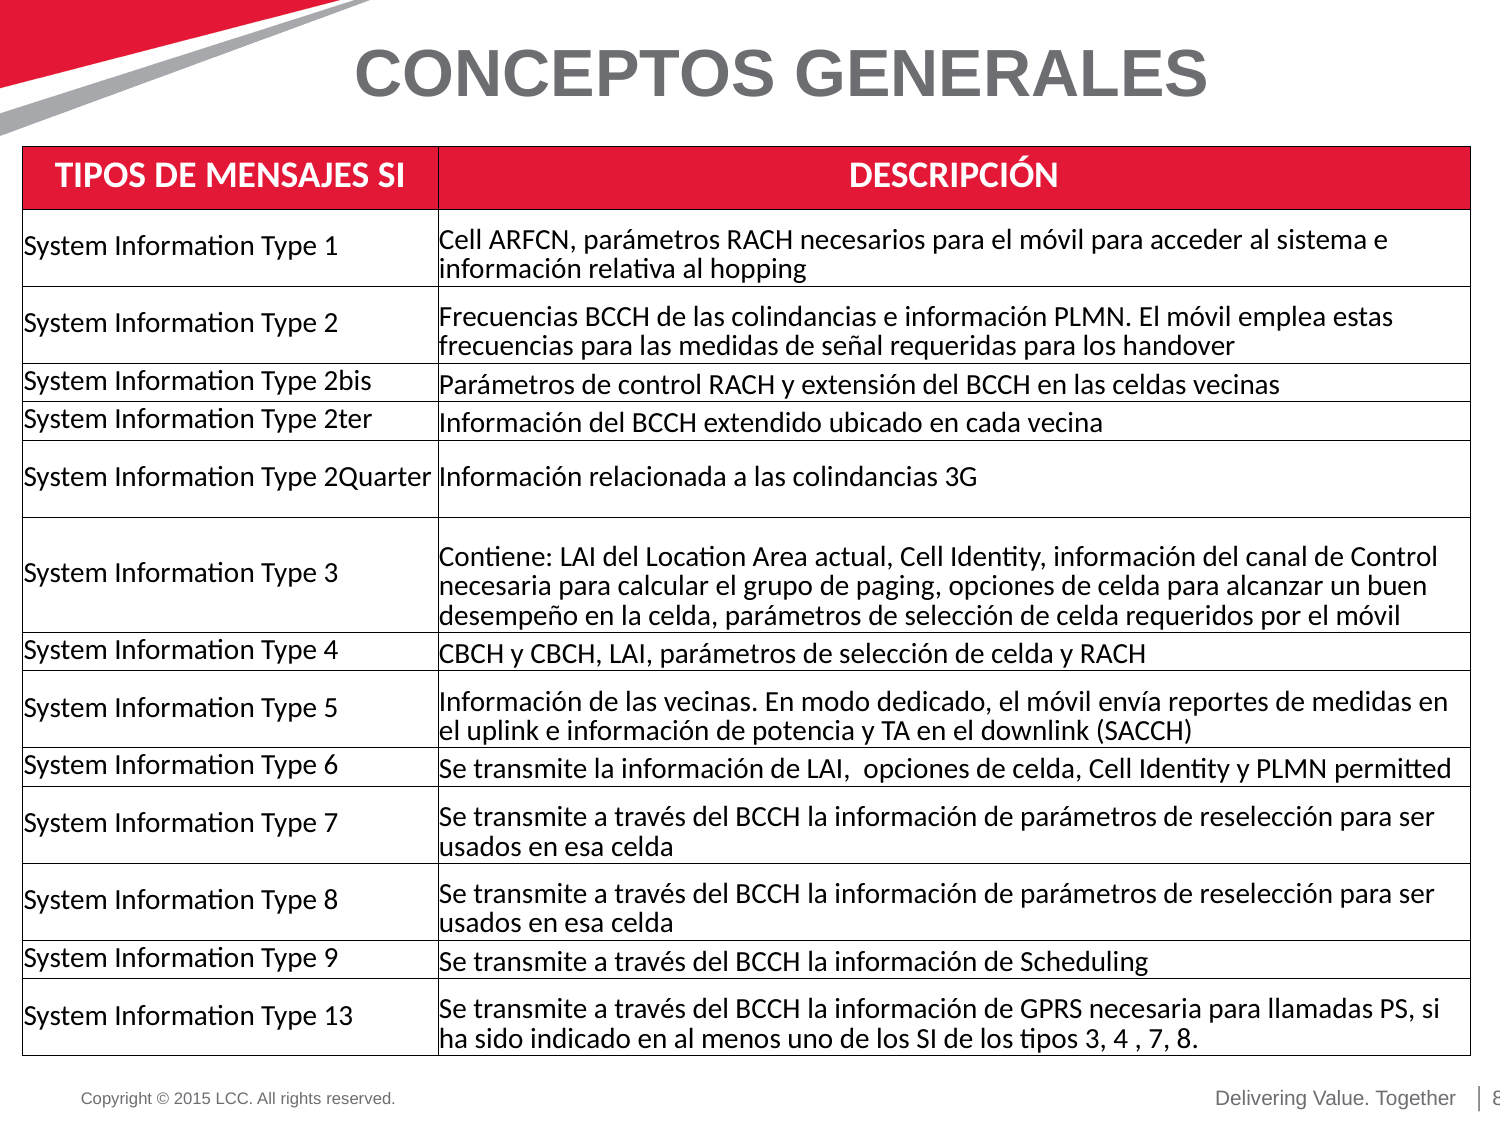

# CONCEPTOS GENERALES
| TIPOS DE MENSAJES SI | DESCRIPCIÓN |
| --- | --- |
| System Information Type 1 | Cell ARFCN, parámetros RACH necesarios para el móvil para acceder al sistema e información relativa al hopping |
| System Information Type 2 | Frecuencias BCCH de las colindancias e información PLMN. El móvil emplea estas frecuencias para las medidas de señal requeridas para los handover |
| System Information Type 2bis | Parámetros de control RACH y extensión del BCCH en las celdas vecinas |
| System Information Type 2ter | Información del BCCH extendido ubicado en cada vecina |
| System Information Type 2Quarter | Información relacionada a las colindancias 3G |
| System Information Type 3 | Contiene: LAI del Location Area actual, Cell Identity, información del canal de Control necesaria para calcular el grupo de paging, opciones de celda para alcanzar un buen desempeño en la celda, parámetros de selección de celda requeridos por el móvil |
| System Information Type 4 | CBCH y CBCH, LAI, parámetros de selección de celda y RACH |
| System Information Type 5 | Información de las vecinas. En modo dedicado, el móvil envía reportes de medidas en el uplink e información de potencia y TA en el downlink (SACCH) |
| System Information Type 6 | Se transmite la información de LAI, opciones de celda, Cell Identity y PLMN permitted |
| System Information Type 7 | Se transmite a través del BCCH la información de parámetros de reselección para ser usados en esa celda |
| System Information Type 8 | Se transmite a través del BCCH la información de parámetros de reselección para ser usados en esa celda |
| System Information Type 9 | Se transmite a través del BCCH la información de Scheduling |
| System Information Type 13 | Se transmite a través del BCCH la información de GPRS necesaria para llamadas PS, si ha sido indicado en al menos uno de los SI de los tipos 3, 4 , 7, 8. |